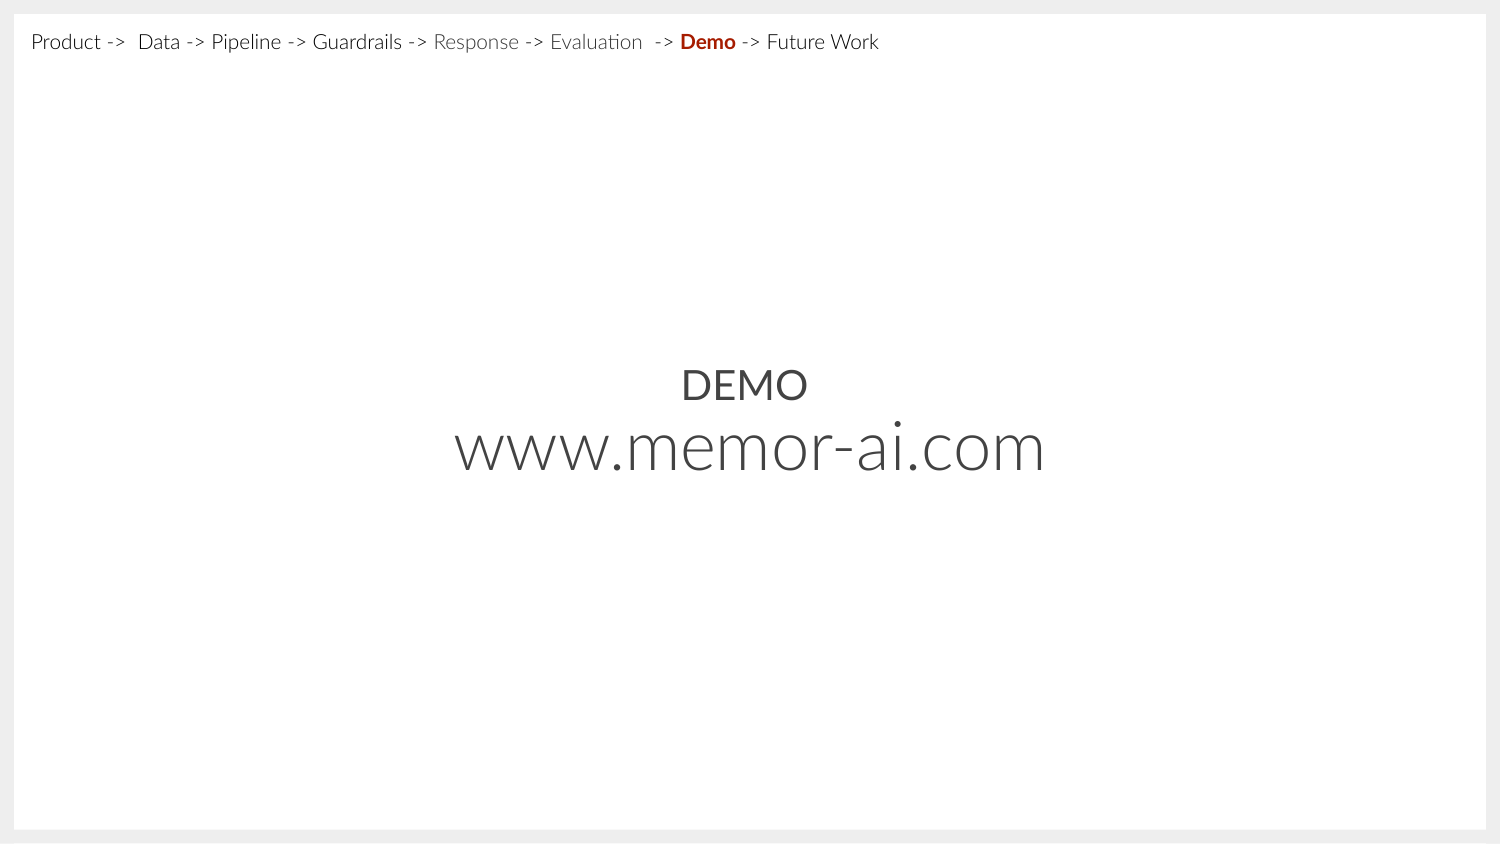

Product ->  Data -> Pipeline -> Guardrails -> Response -> Evaluation  -> Demo -> Future Work
DEMO
www.memor-ai.com